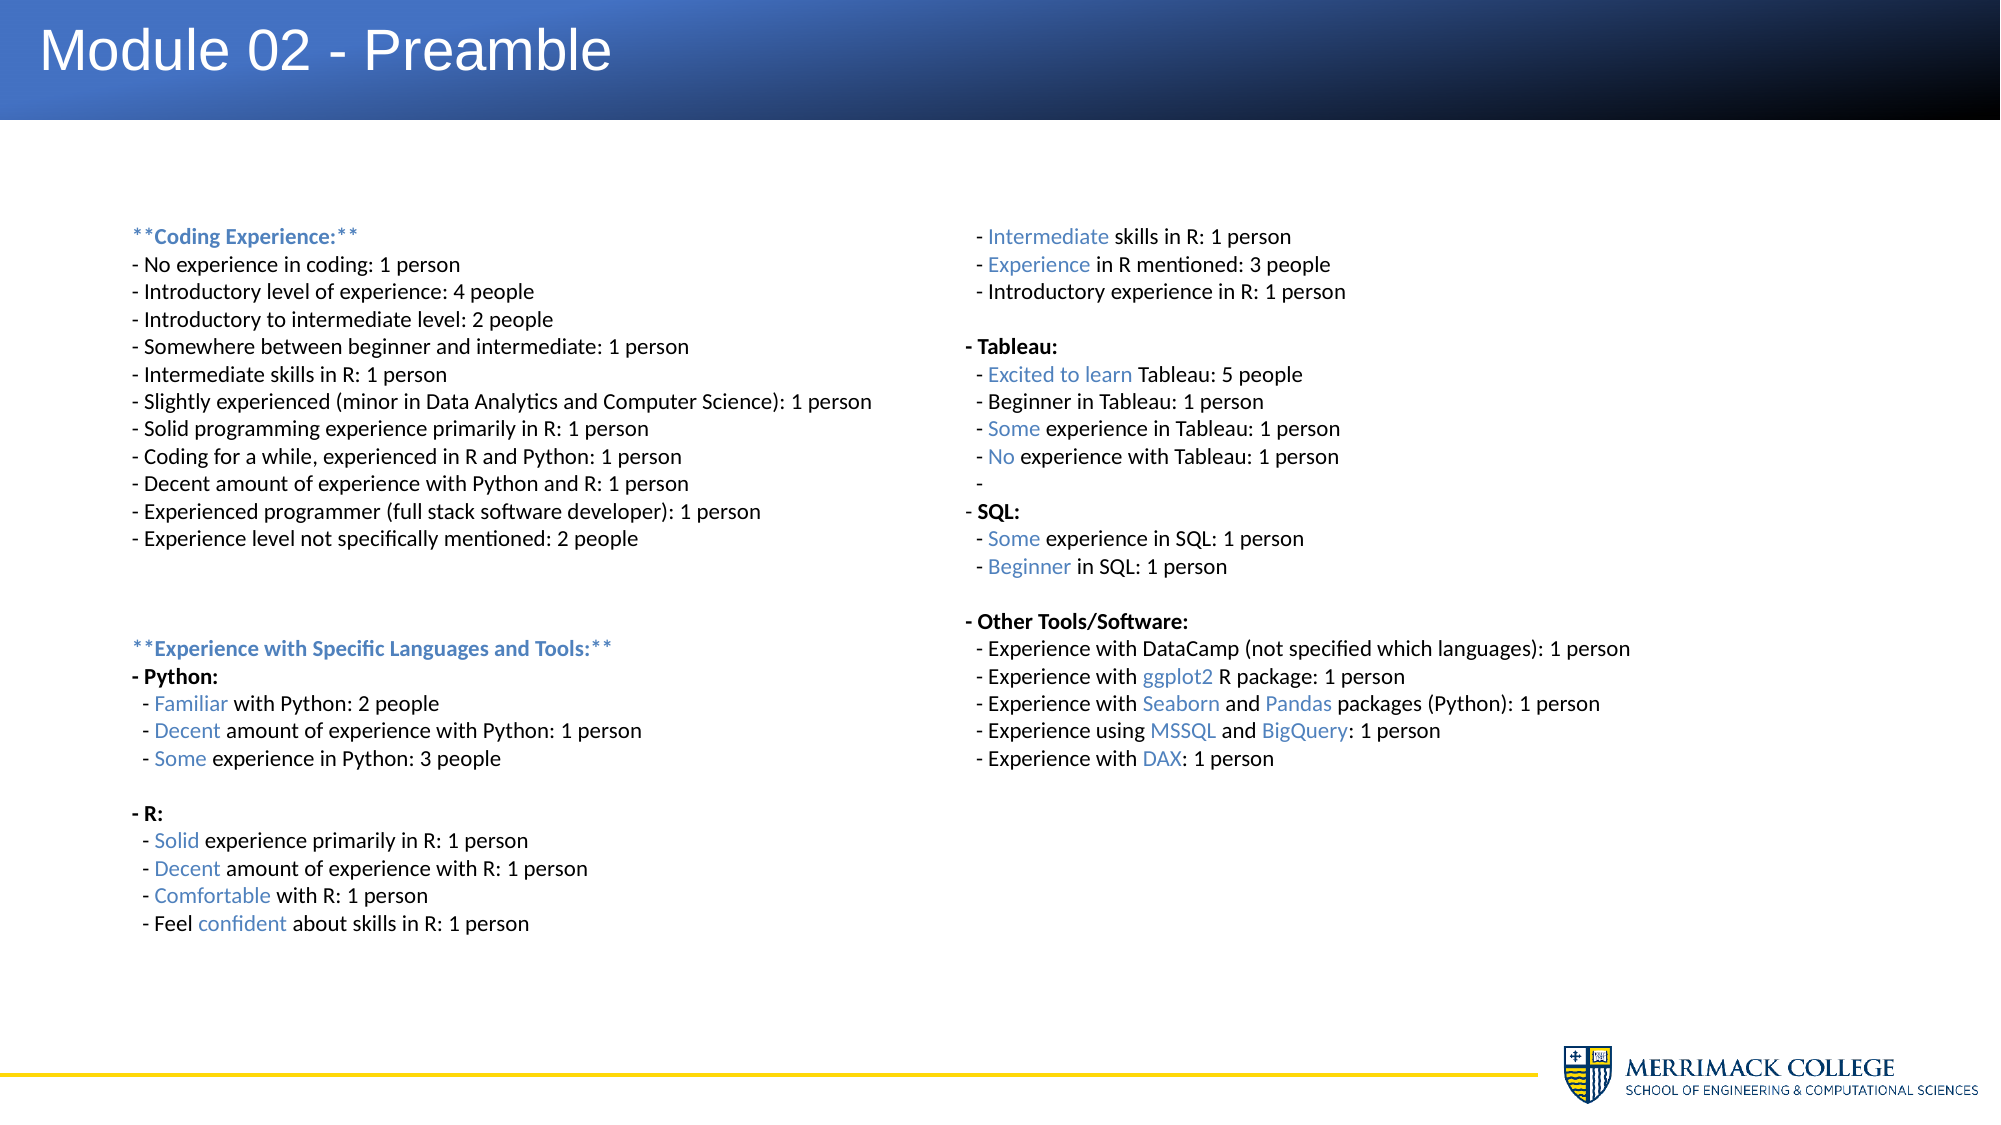

# Module 02 - Preamble
**Coding Experience:**
- No experience in coding: 1 person
- Introductory level of experience: 4 people
- Introductory to intermediate level: 2 people
- Somewhere between beginner and intermediate: 1 person
- Intermediate skills in R: 1 person
- Slightly experienced (minor in Data Analytics and Computer Science): 1 person
- Solid programming experience primarily in R: 1 person
- Coding for a while, experienced in R and Python: 1 person
- Decent amount of experience with Python and R: 1 person
- Experienced programmer (full stack software developer): 1 person
- Experience level not specifically mentioned: 2 people

**Experience with Specific Languages and Tools:**
- Python:
  - Familiar with Python: 2 people
  - Decent amount of experience with Python: 1 person
  - Some experience in Python: 3 people

- R:
  - Solid experience primarily in R: 1 person
  - Decent amount of experience with R: 1 person
  - Comfortable with R: 1 person
  - Feel confident about skills in R: 1 person
  - Intermediate skills in R: 1 person
  - Experience in R mentioned: 3 people
  - Introductory experience in R: 1 person

- Tableau:
  - Excited to learn Tableau: 5 people
  - Beginner in Tableau: 1 person
  - Some experience in Tableau: 1 person
  - No experience with Tableau: 1 person
  -
- SQL:
  - Some experience in SQL: 1 person
  - Beginner in SQL: 1 person

- Other Tools/Software:
  - Experience with DataCamp (not specified which languages): 1 person
  - Experience with ggplot2 R package: 1 person
  - Experience with Seaborn and Pandas packages (Python): 1 person
  - Experience using MSSQL and BigQuery: 1 person
  - Experience with DAX: 1 person